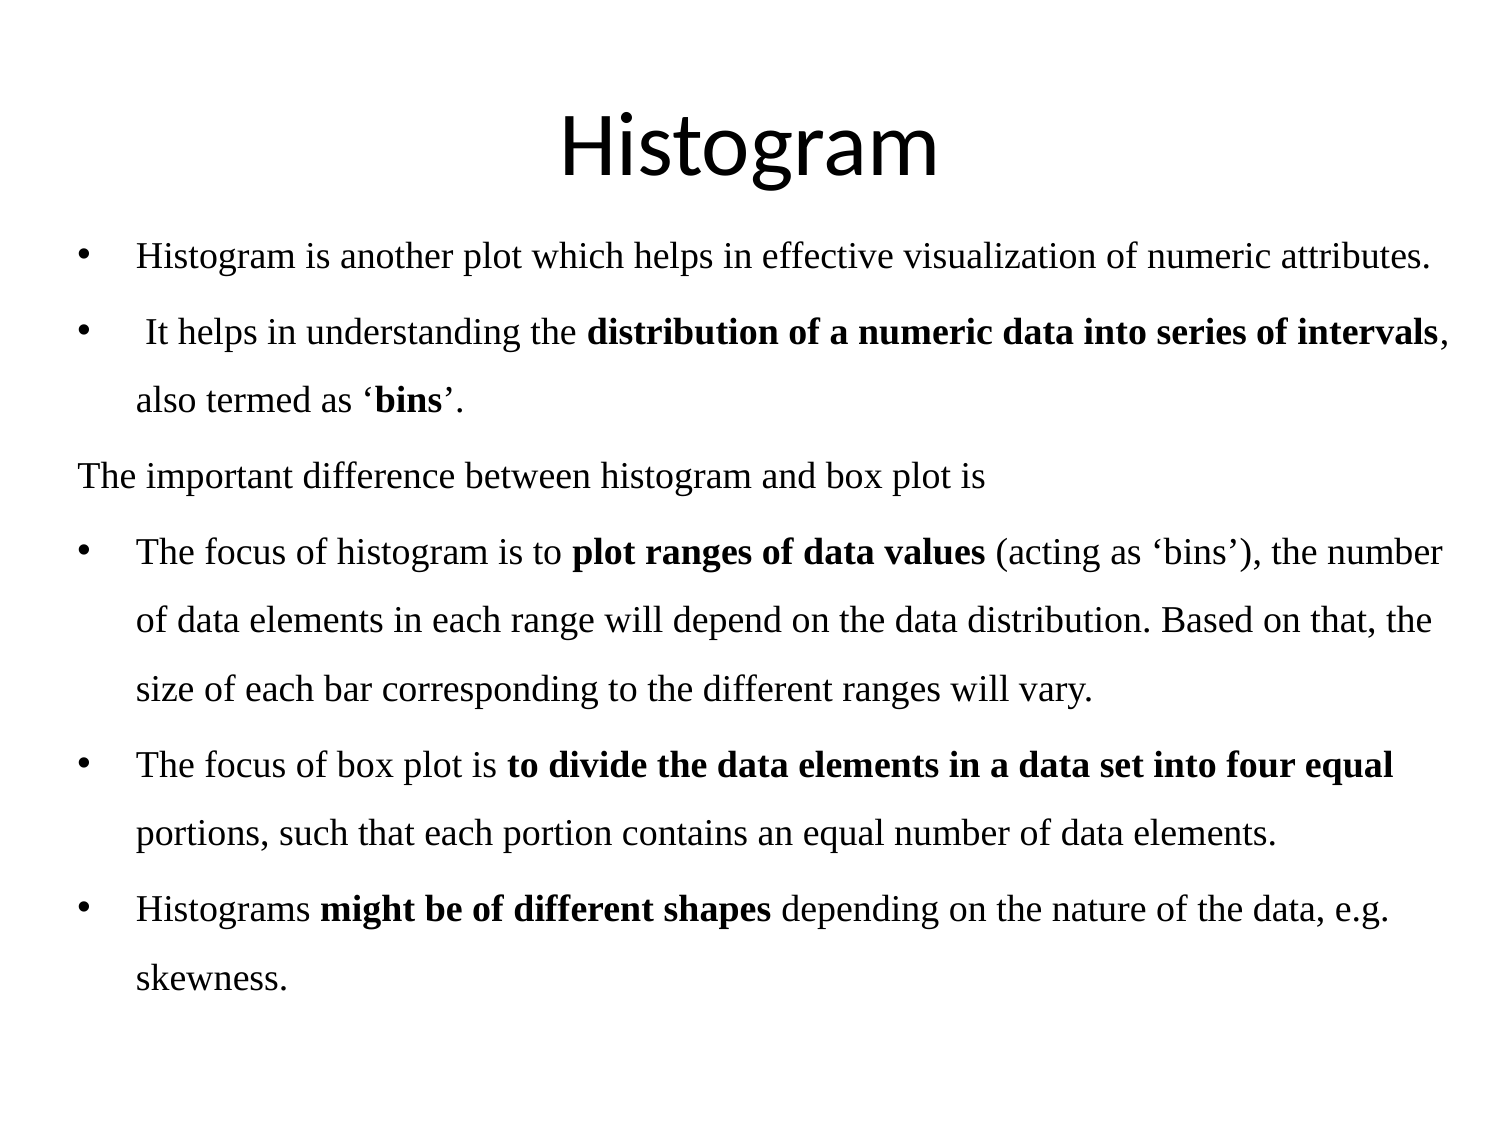

# Histogram
Histogram is another plot which helps in effective visualization of numeric attributes.
 It helps in understanding the distribution of a numeric data into series of intervals, also termed as ‘bins’.
The important difference between histogram and box plot is
The focus of histogram is to plot ranges of data values (acting as ‘bins’), the number of data elements in each range will depend on the data distribution. Based on that, the size of each bar corresponding to the different ranges will vary.
The focus of box plot is to divide the data elements in a data set into four equal portions, such that each portion contains an equal number of data elements.
Histograms might be of different shapes depending on the nature of the data, e.g. skewness.